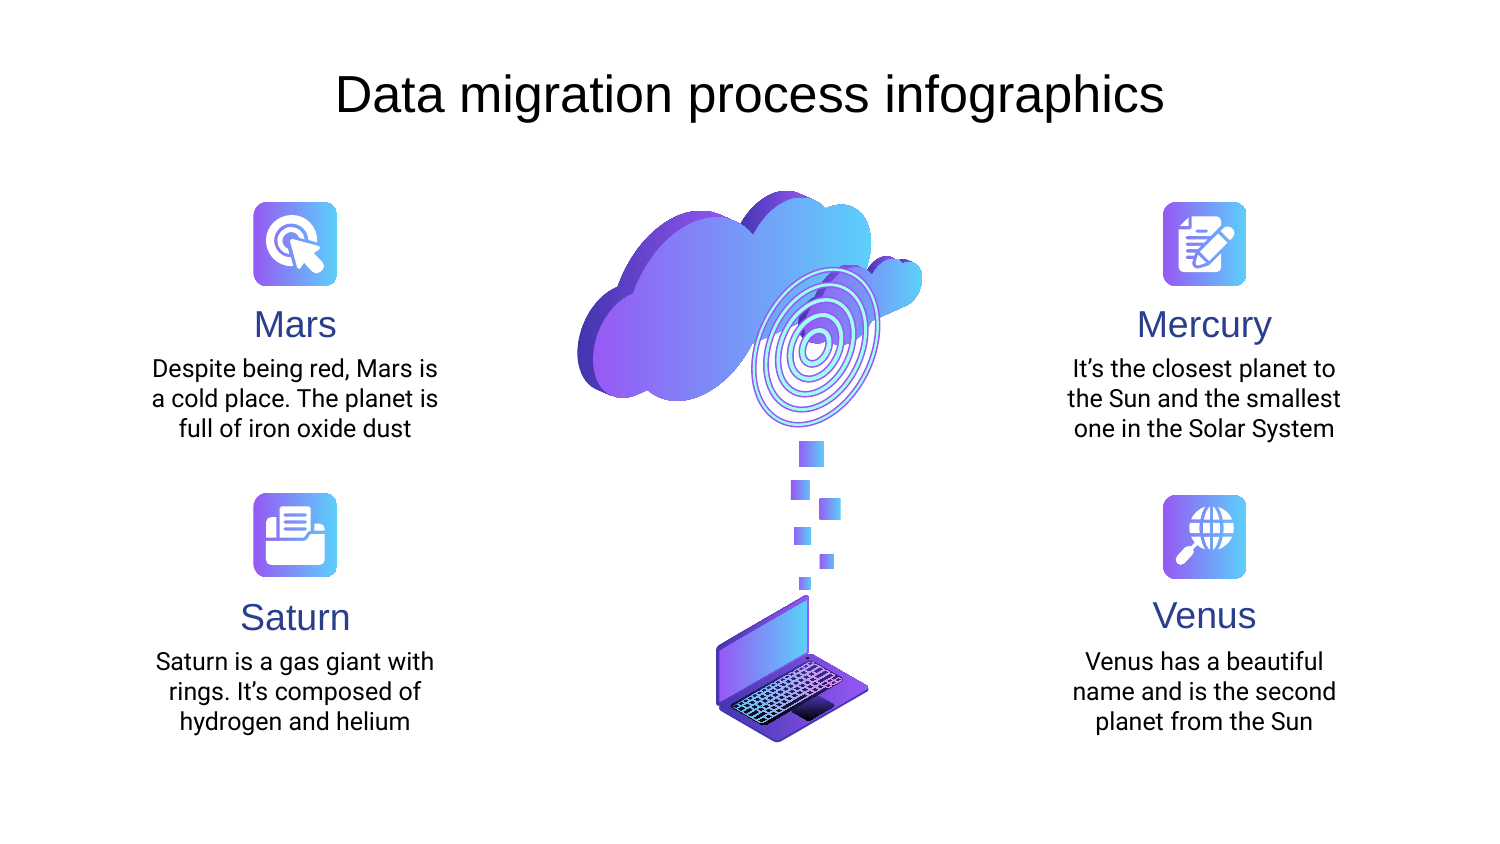

# Data migration process infographics

Mars
Despite being red, Mars is a cold place. The planet is full of iron oxide dust

Mercury
It’s the closest planet to the Sun and the smallest one in the Solar System

Saturn
Saturn is a gas giant with rings. It’s composed of hydrogen and helium

Venus
Venus has a beautiful name and is the second planet from the Sun